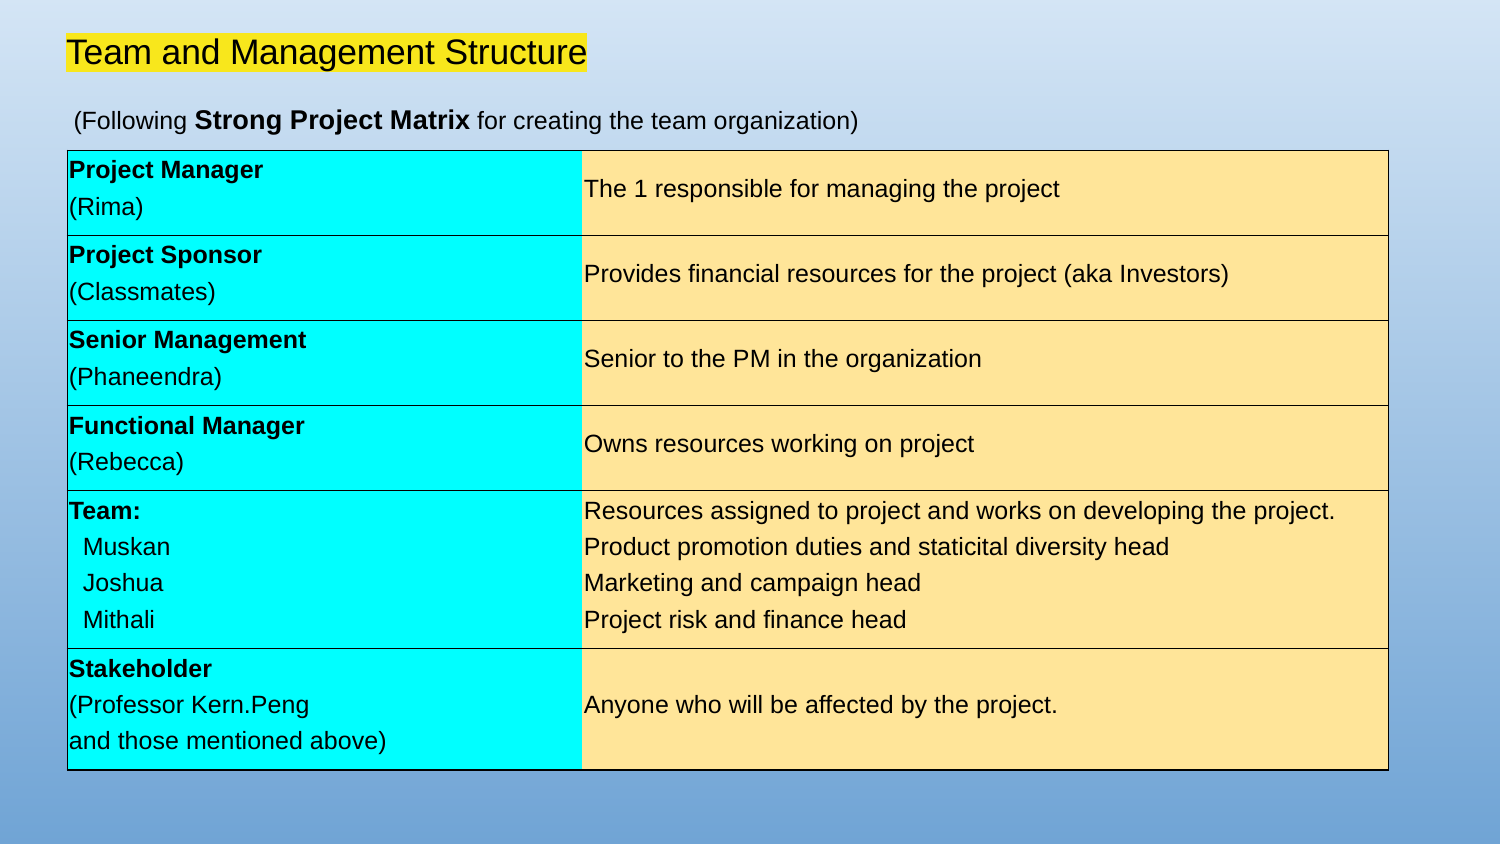

# Team and Management Structure
(Following Strong Project Matrix for creating the team organization)

| Project Manager (Rima) | The 1 responsible for managing the project |
| --- | --- |
| Project Sponsor (Classmates) | Provides financial resources for the project (aka Investors) |
| Senior Management (Phaneendra) | Senior to the PM in the organization |
| Functional Manager (Rebecca) | Owns resources working on project |
| Team: Muskan Joshua Mithali | Resources assigned to project and works on developing the project. Product promotion duties and staticital diversity head Marketing and campaign head Project risk and finance head |
| Stakeholder (Professor Kern.Peng and those mentioned above) | Anyone who will be affected by the project. |